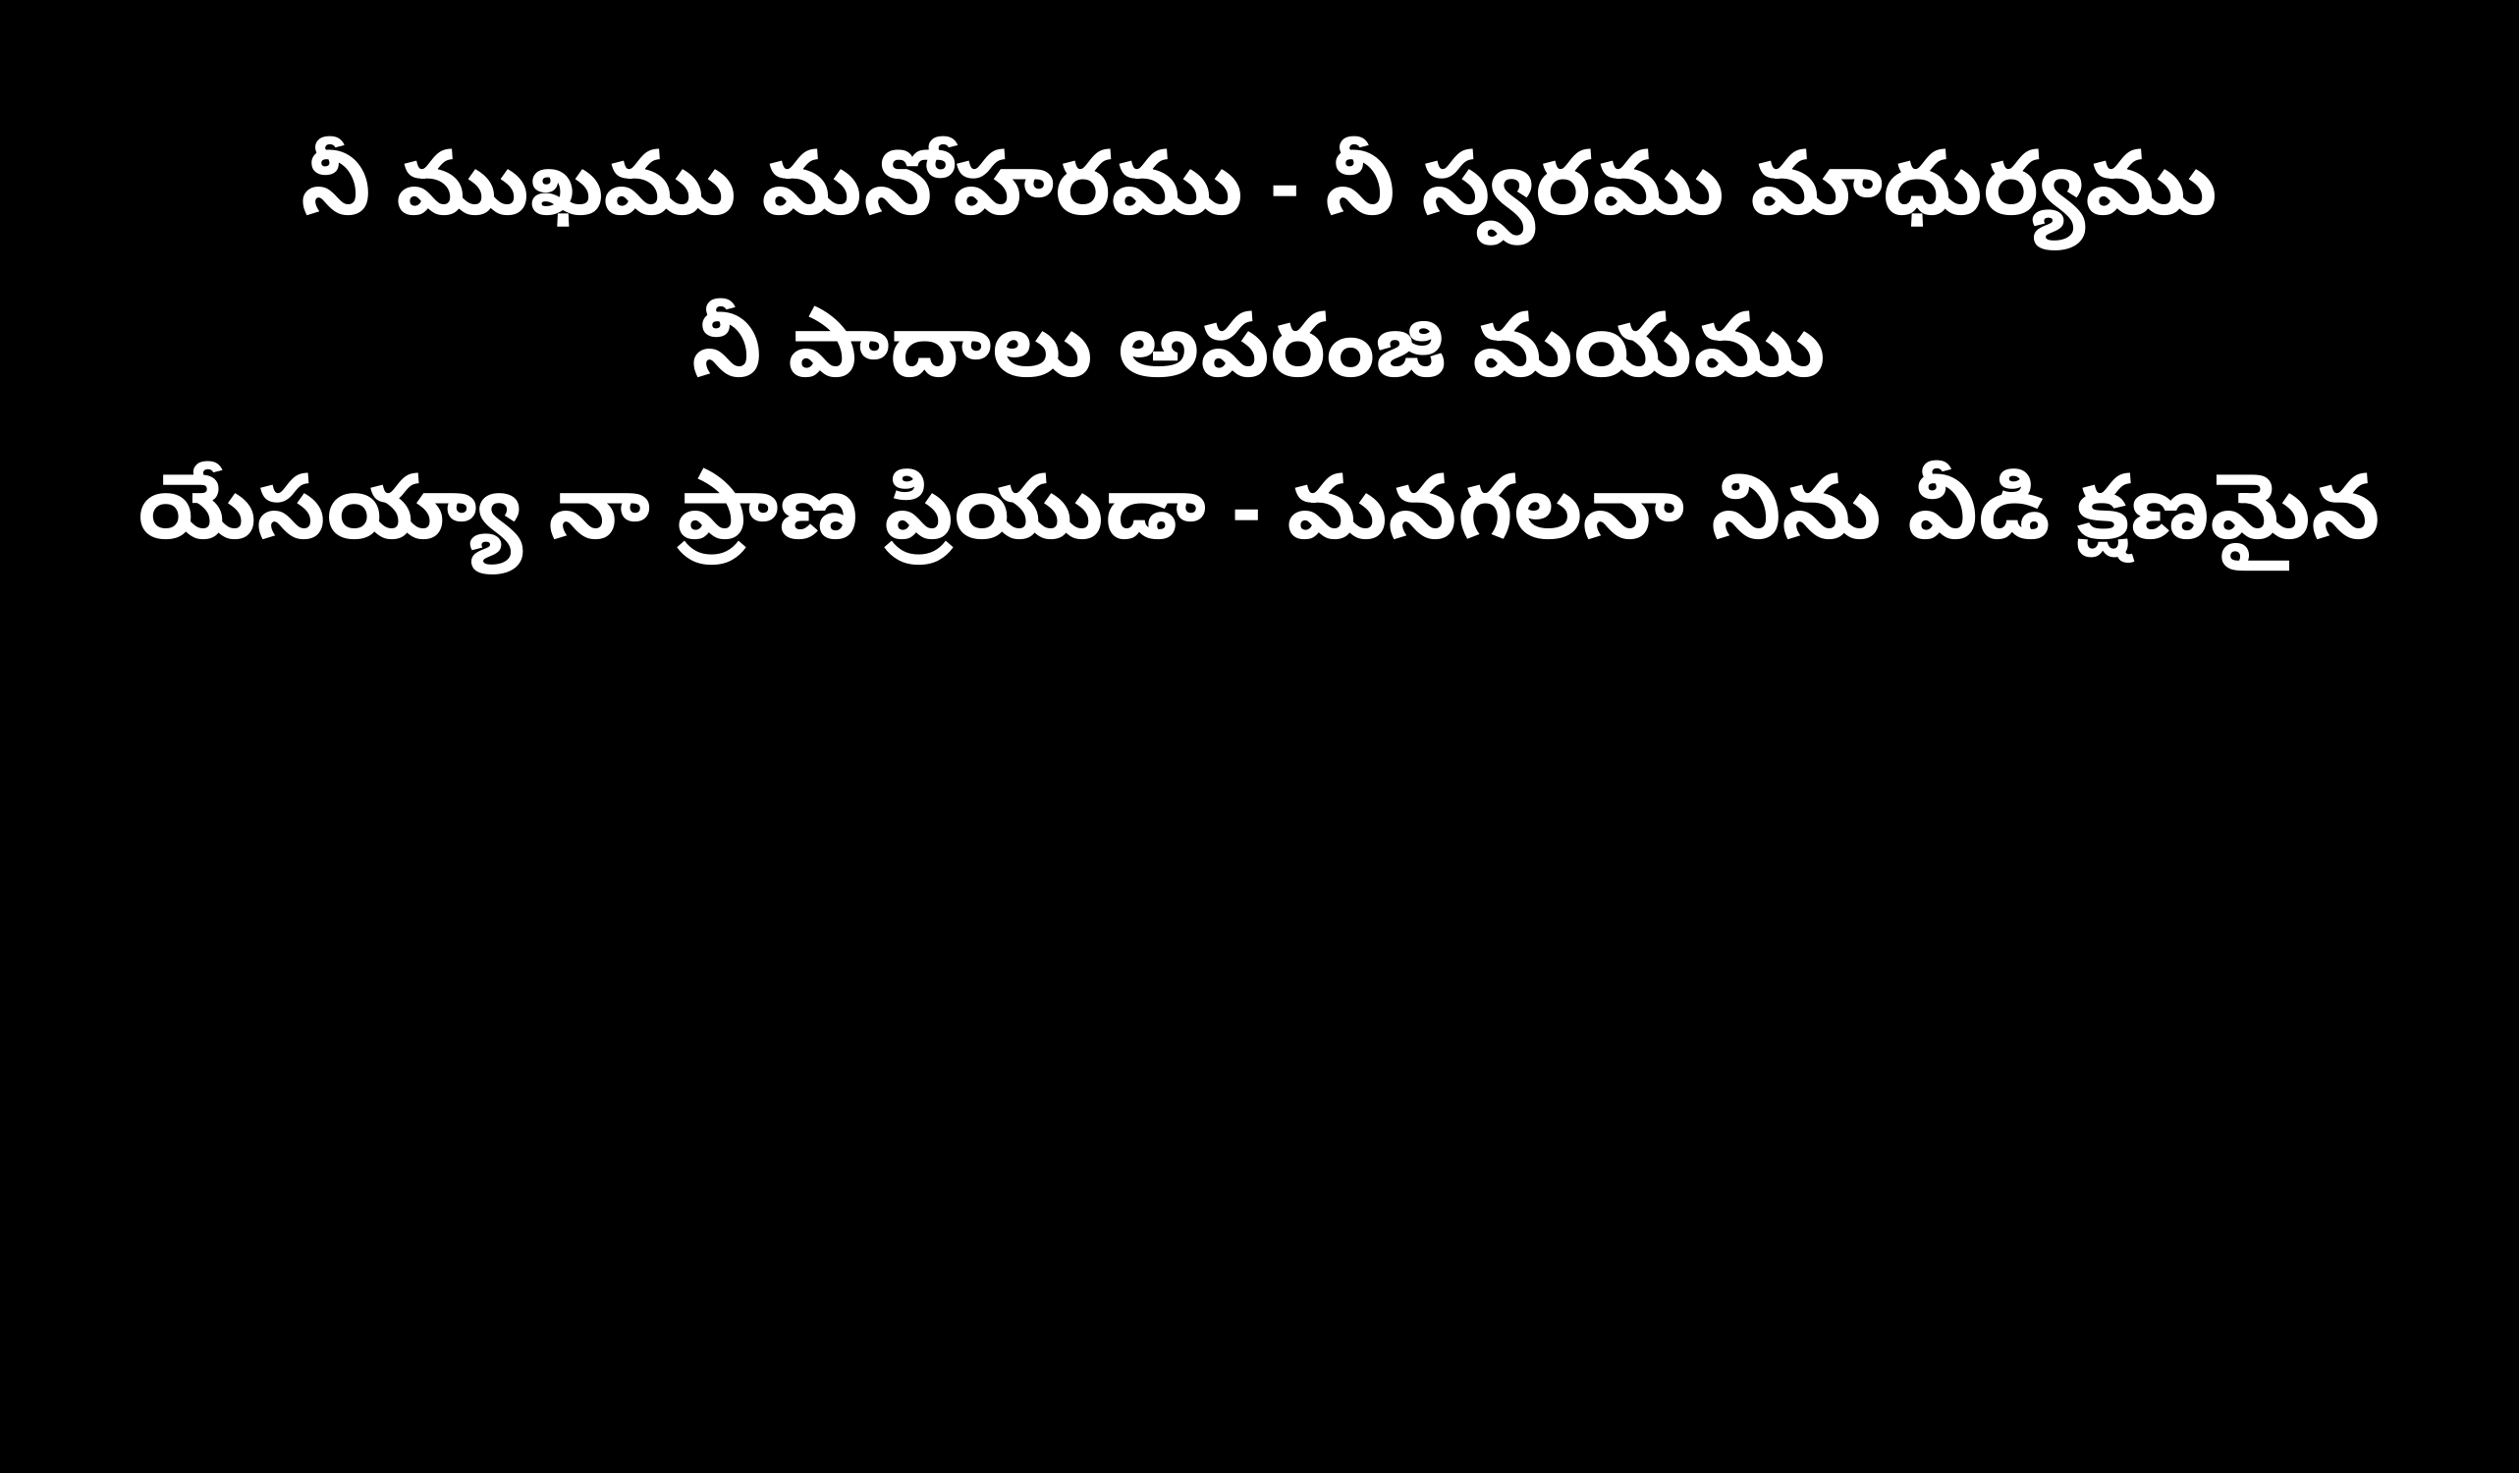

నీ ముఖము మనోహరము - నీ స్వరము మాధుర్యము
నీ పాదాలు అపరంజి మయము
యేసయ్యా నా ప్రాణ ప్రియుడా - మనగలనా నిను వీడి క్షణమైన